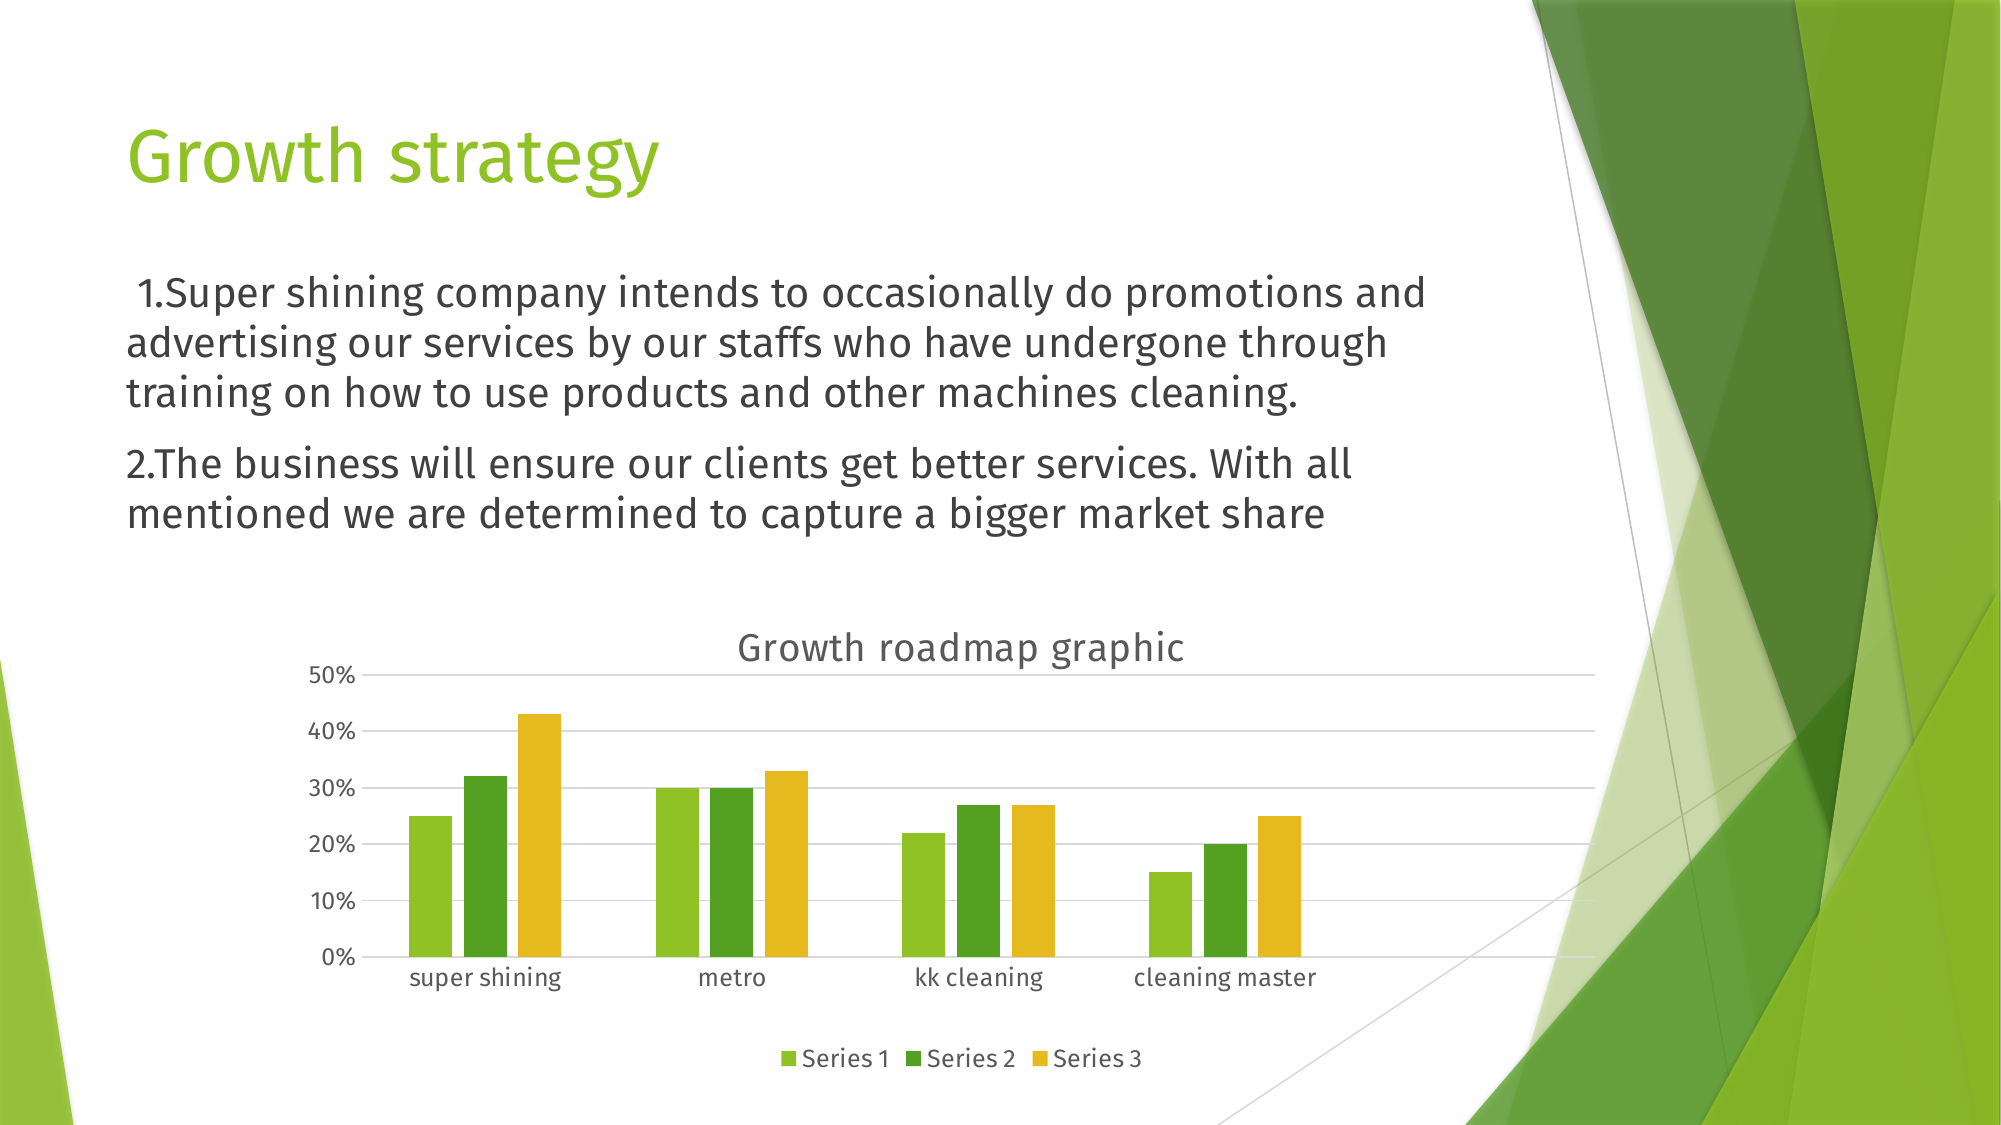

# Growth strategy
 1.Super shining company intends to occasionally do promotions and advertising our services by our staffs who have undergone through training on how to use products and other machines cleaning.
2.The business will ensure our clients get better services. With all mentioned we are determined to capture a bigger market share

### Chart: Growth roadmap graphic

| Category | Series 1 | Series 2 | Series 3 |
|---|---|---|---|
| super shining | 0.25 | 0.32 | 0.43 |
| metro | 0.3 | 0.3 | 0.33 |
| kk cleaning | 0.22 | 0.27 | 0.27 |
| cleaning master | 0.15 | 0.2 | 0.25 |